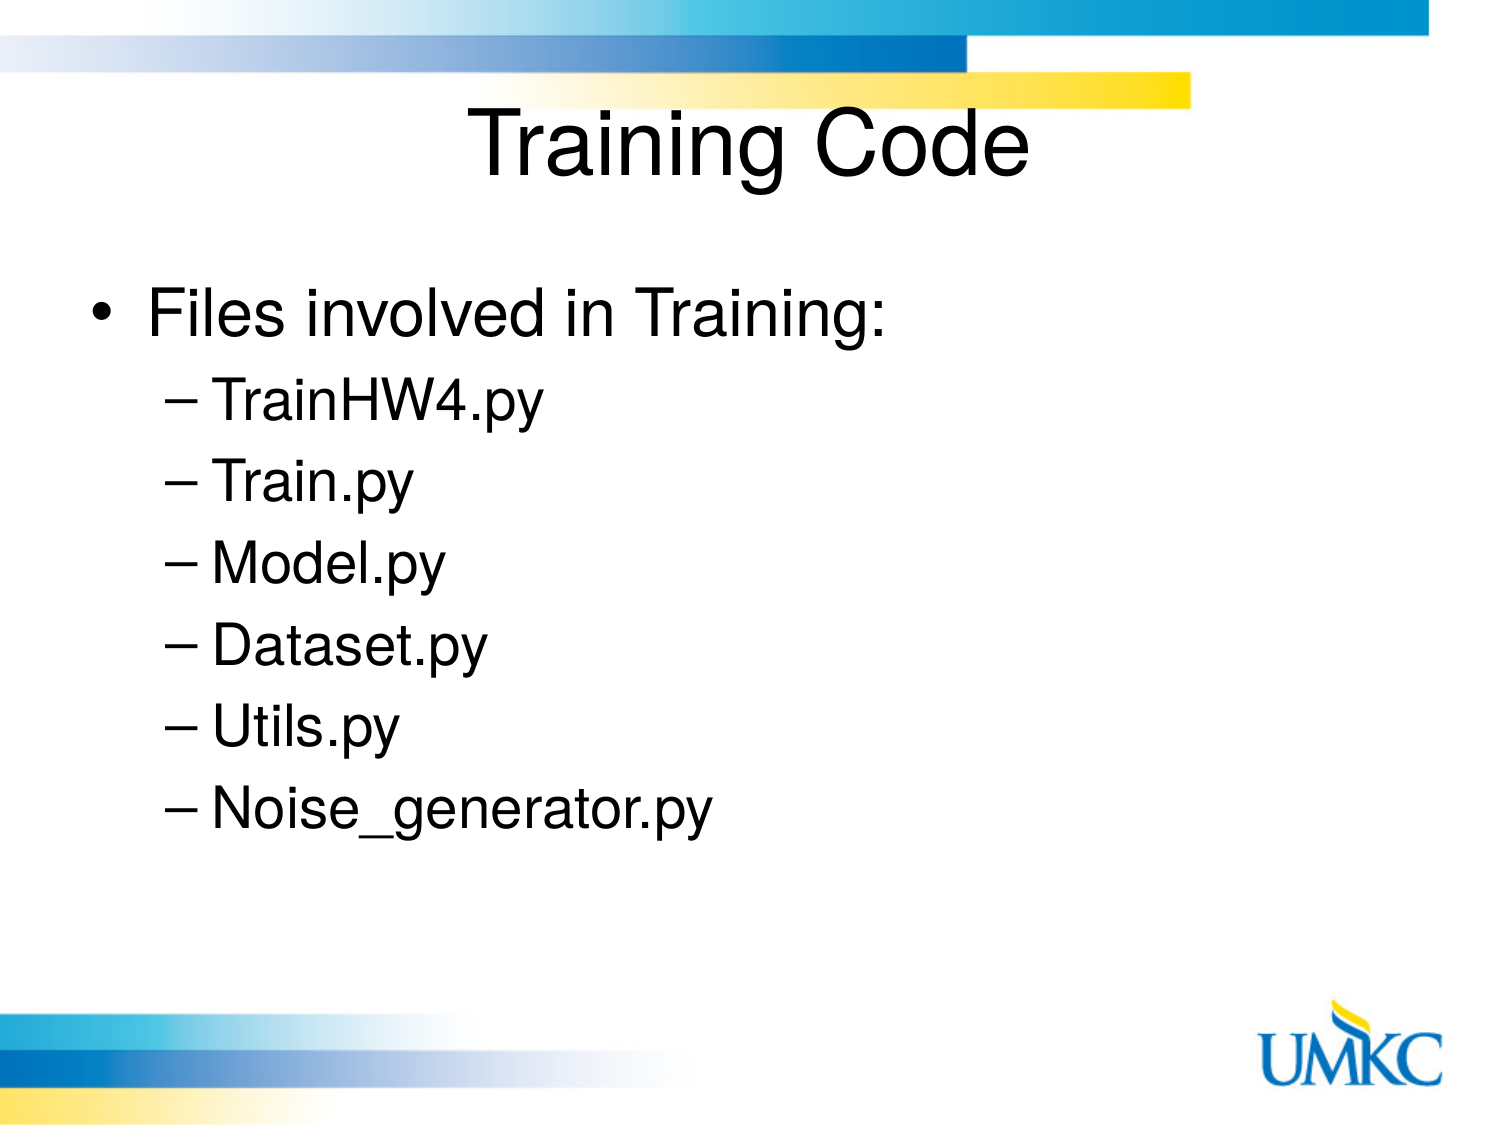

# Training Code
Files involved in Training:
TrainHW4.py
Train.py
Model.py
Dataset.py
Utils.py
Noise_generator.py